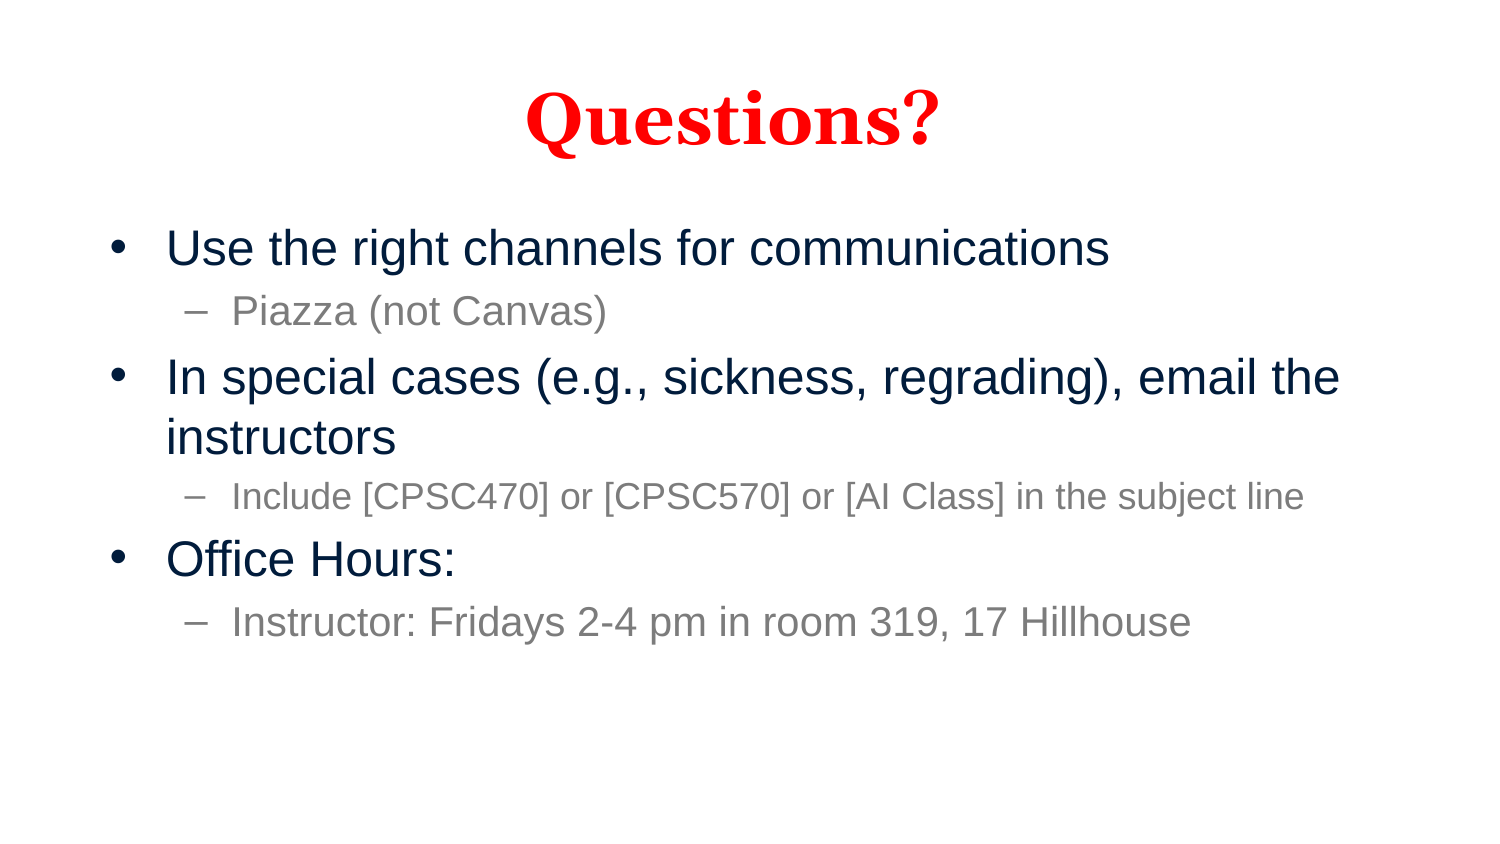

# Questions?
Use the right channels for communications
Piazza (not Canvas)
In special cases (e.g., sickness, regrading), email the instructors
Include [CPSC470] or [CPSC570] or [AI Class] in the subject line
Office Hours:
Instructor: Fridays 2-4 pm in room 319, 17 Hillhouse